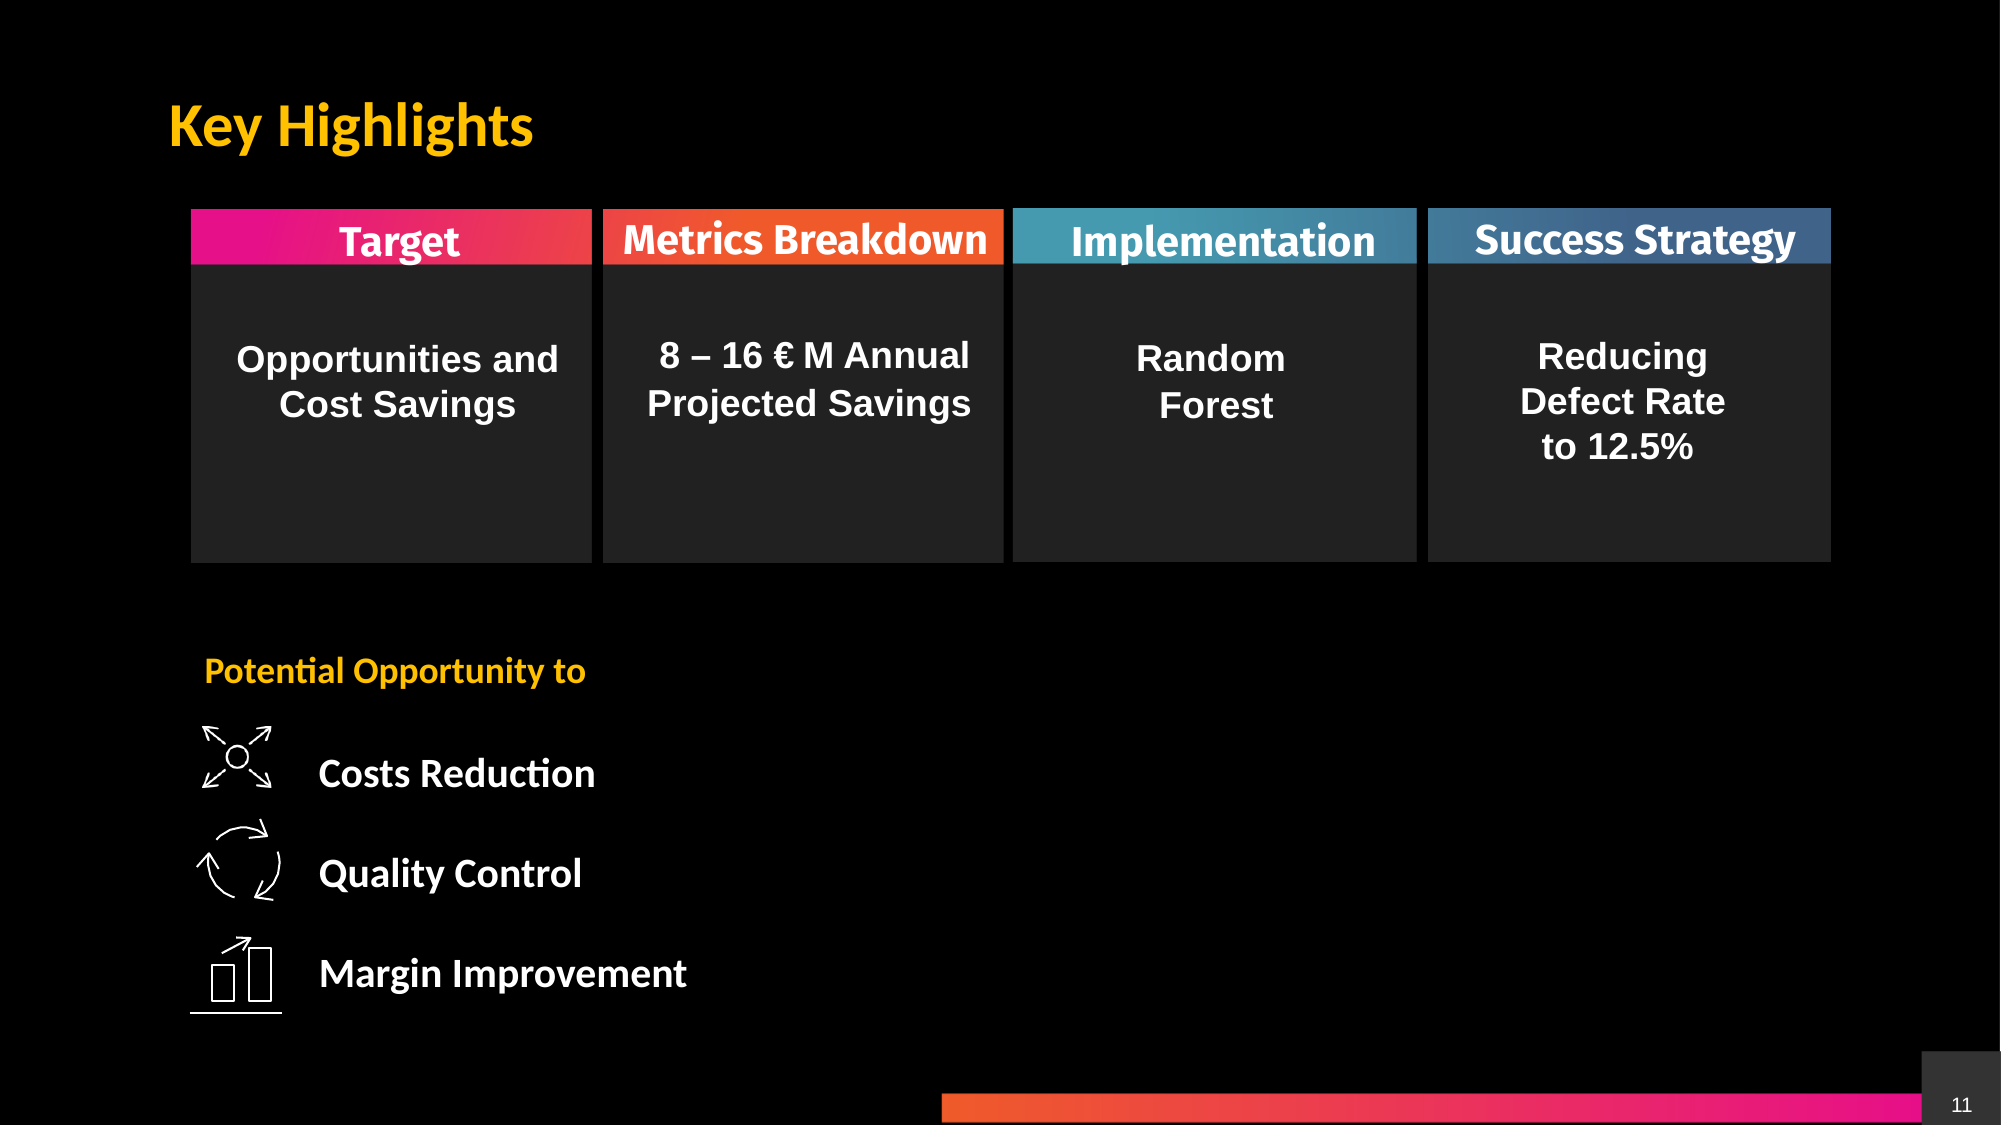

# Key Highlights

Metrics Breakdown
Success Strategy
Target
Implementation
 8 – 16 € M Annual
Projected Savings
Reducing Defect Rate to 12.5%
Random
Forest
Opportunities and Cost Savings
Potential Opportunity to

Costs Reduction

Quality Control

Margin Improvement

 11